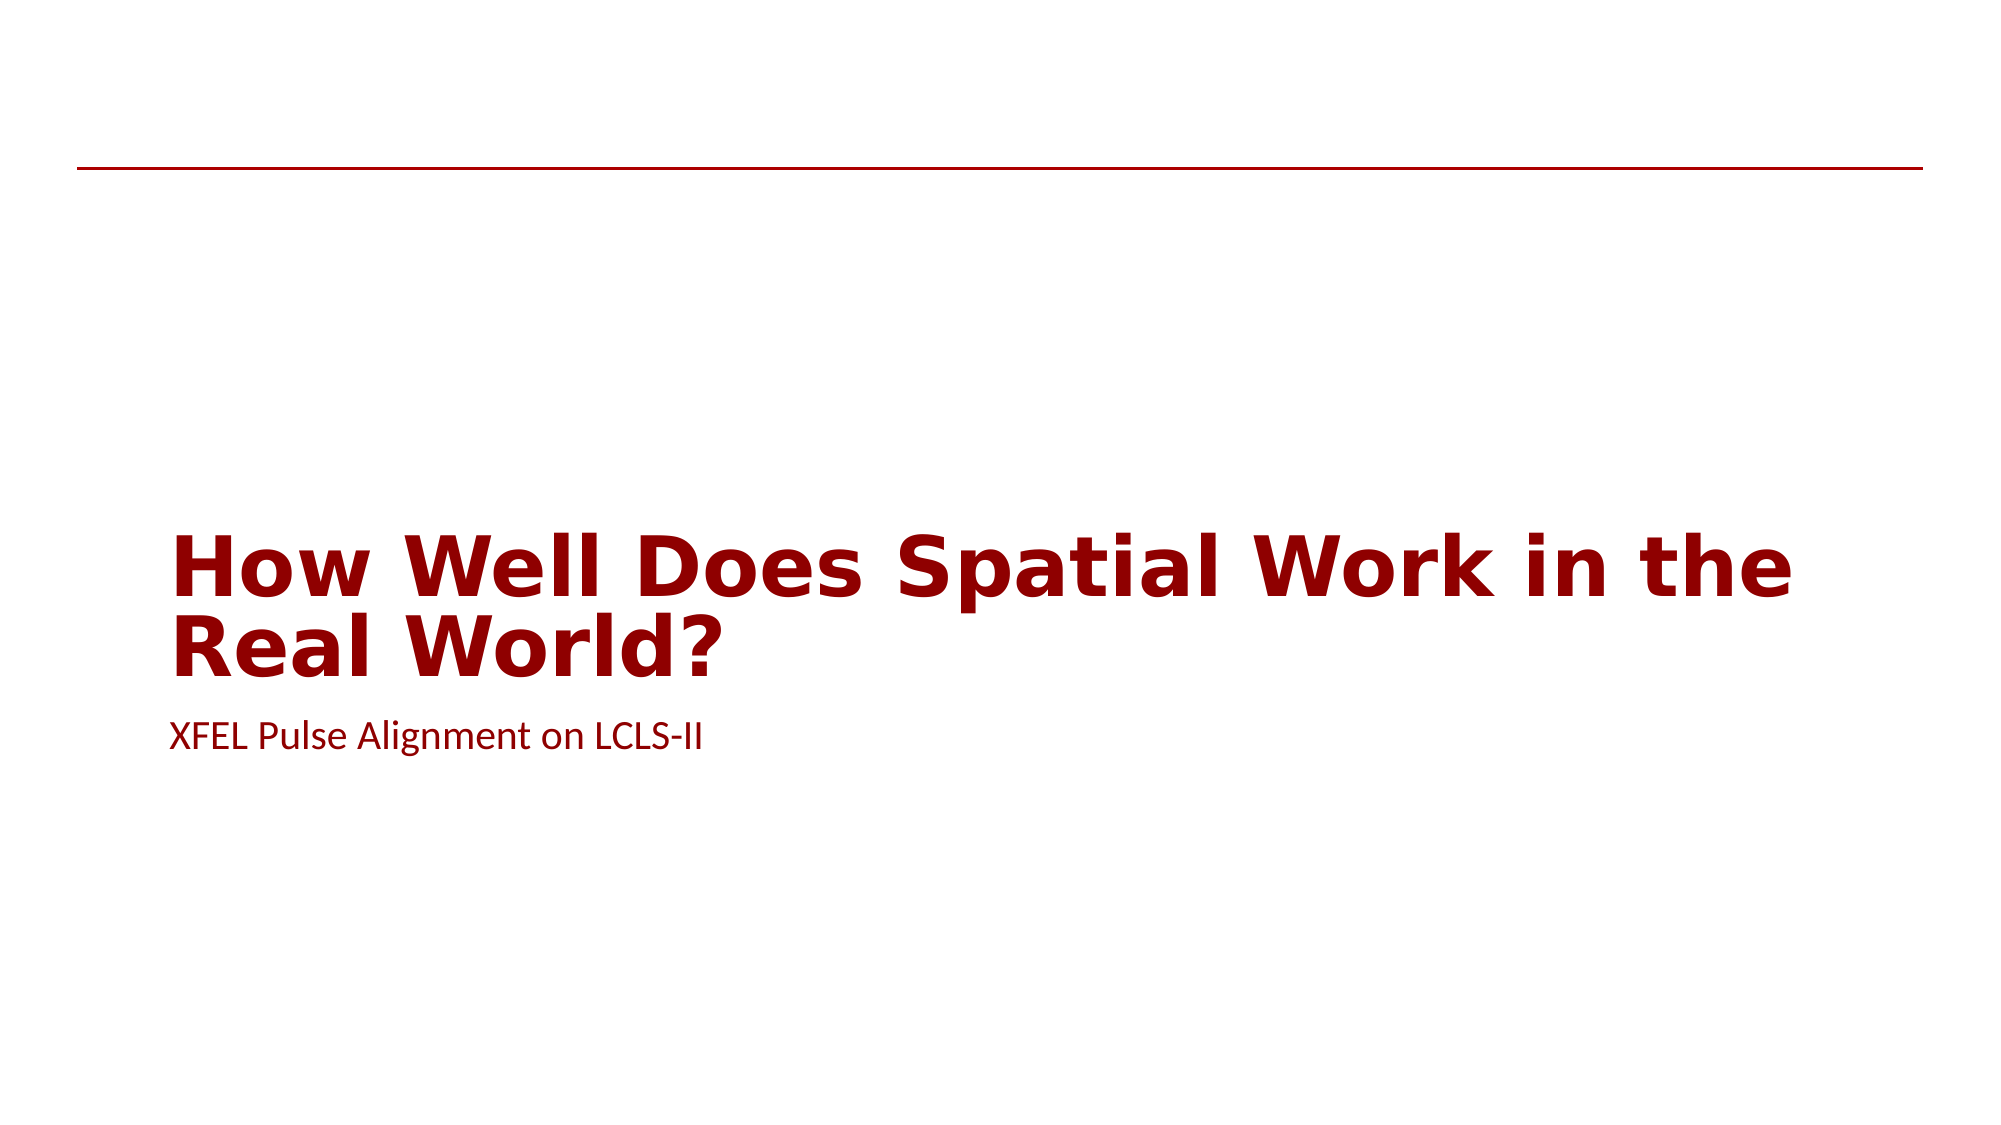

# How Well Does Spatial Work in the Real World?
XFEL Pulse Alignment on LCLS-II
184